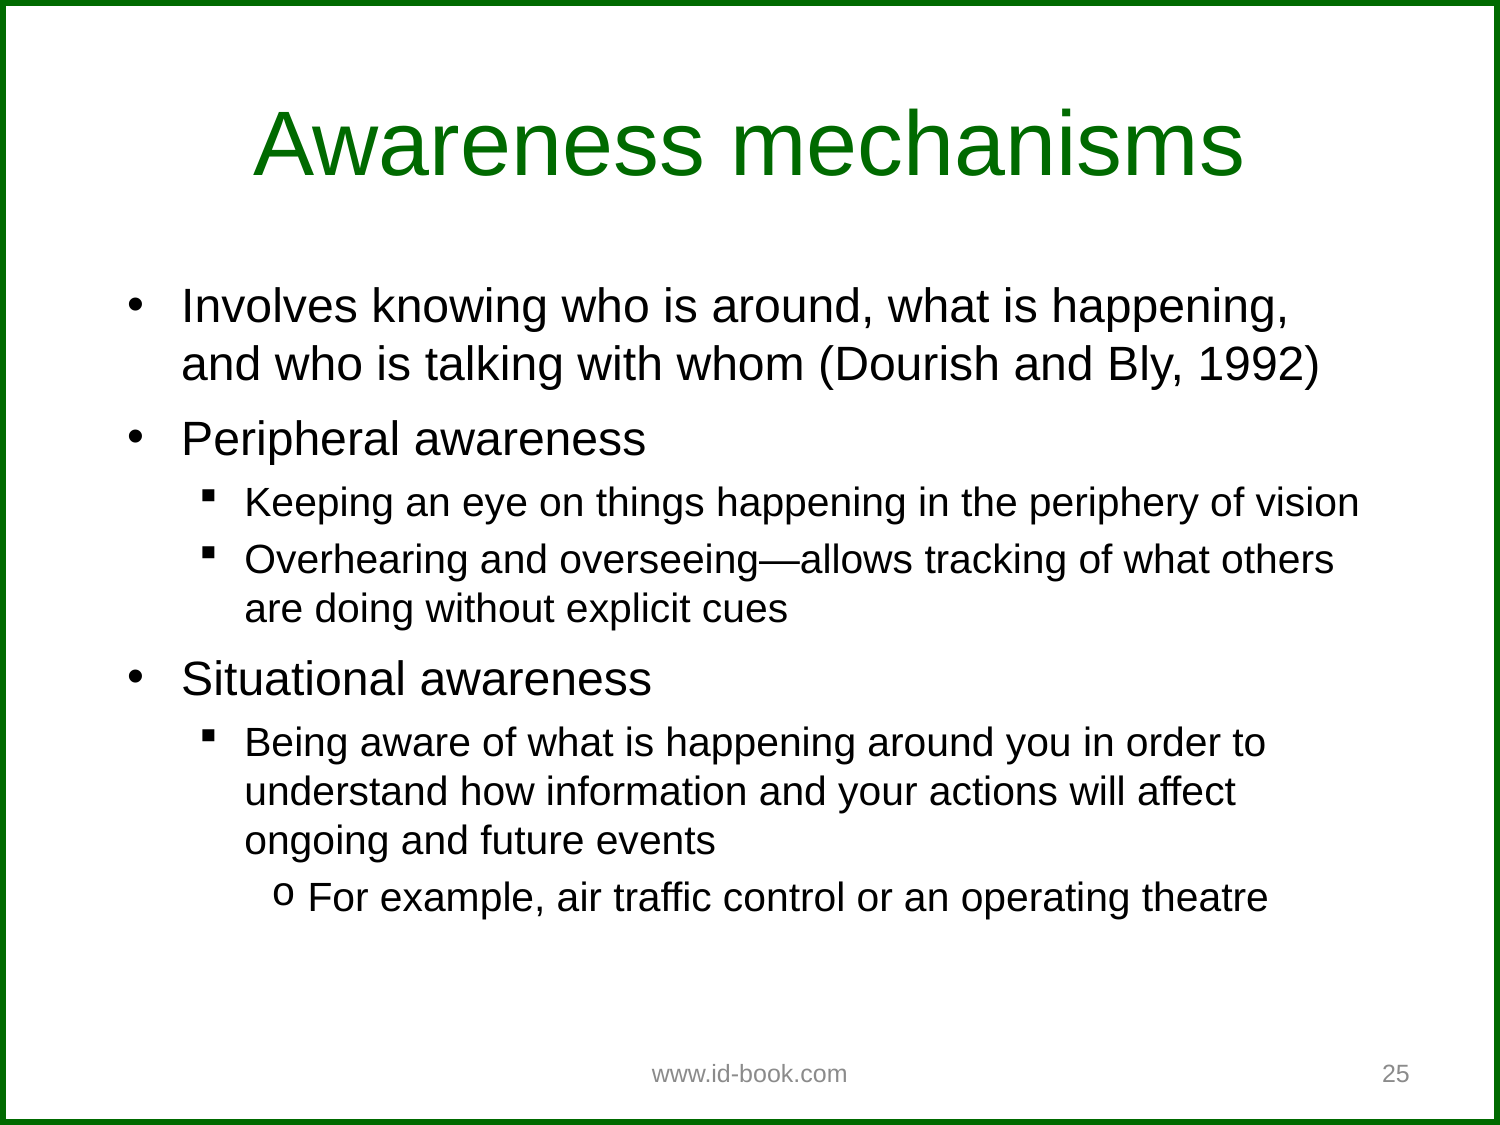

Awareness mechanisms
Involves knowing who is around, what is happening, and who is talking with whom (Dourish and Bly, 1992)
Peripheral awareness
Keeping an eye on things happening in the periphery of vision
Overhearing and overseeing—allows tracking of what others are doing without explicit cues
Situational awareness
Being aware of what is happening around you in order to understand how information and your actions will affect ongoing and future events
For example, air traffic control or an operating theatre
www.id-book.com
25